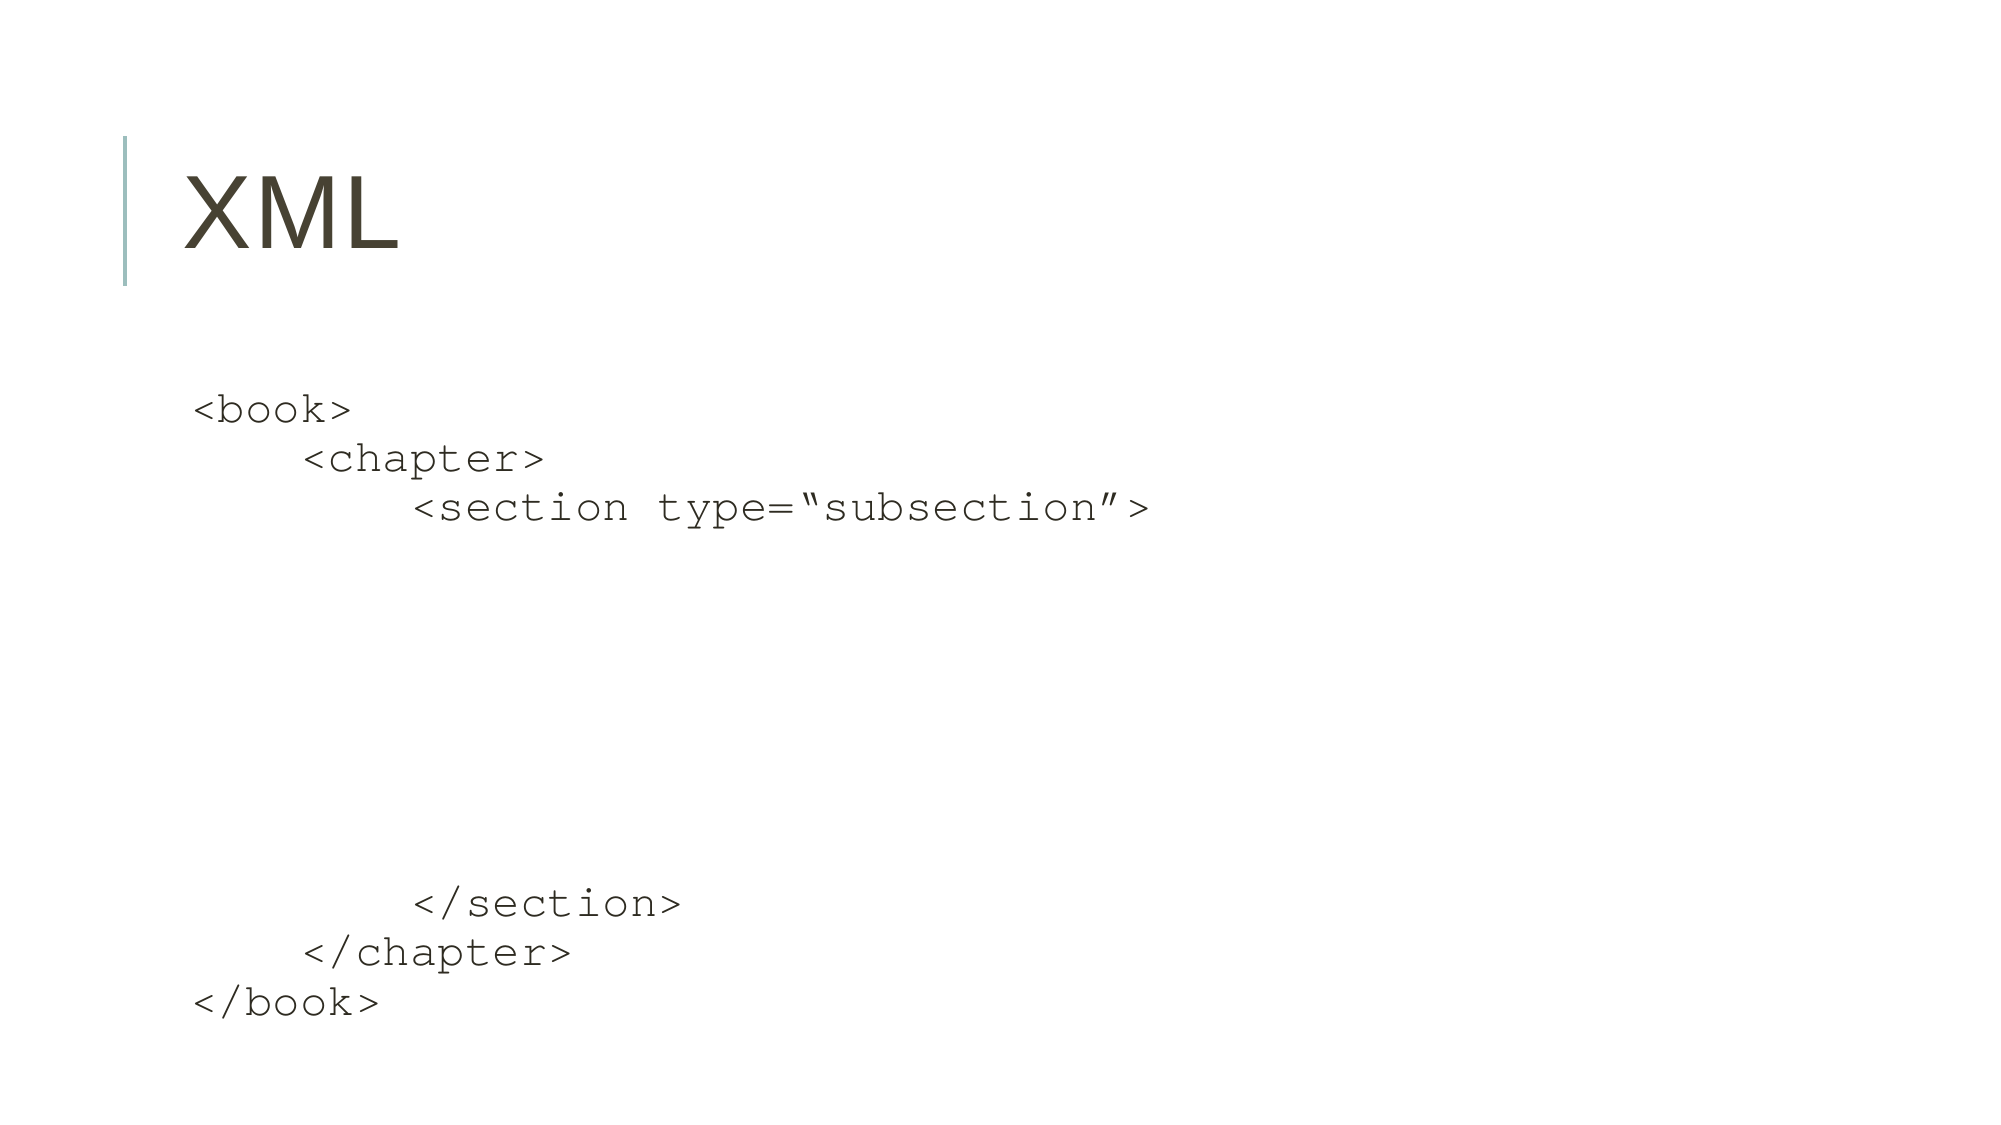

# XML
<book>
    <chapter>
        <section type=“subsection”>
            <paragraph>
                <sentence>
                    <word>
                        <letter></letter>
                    </word>
                </sentence>
            </paragraph>
        </section>
    </chapter>
</book>